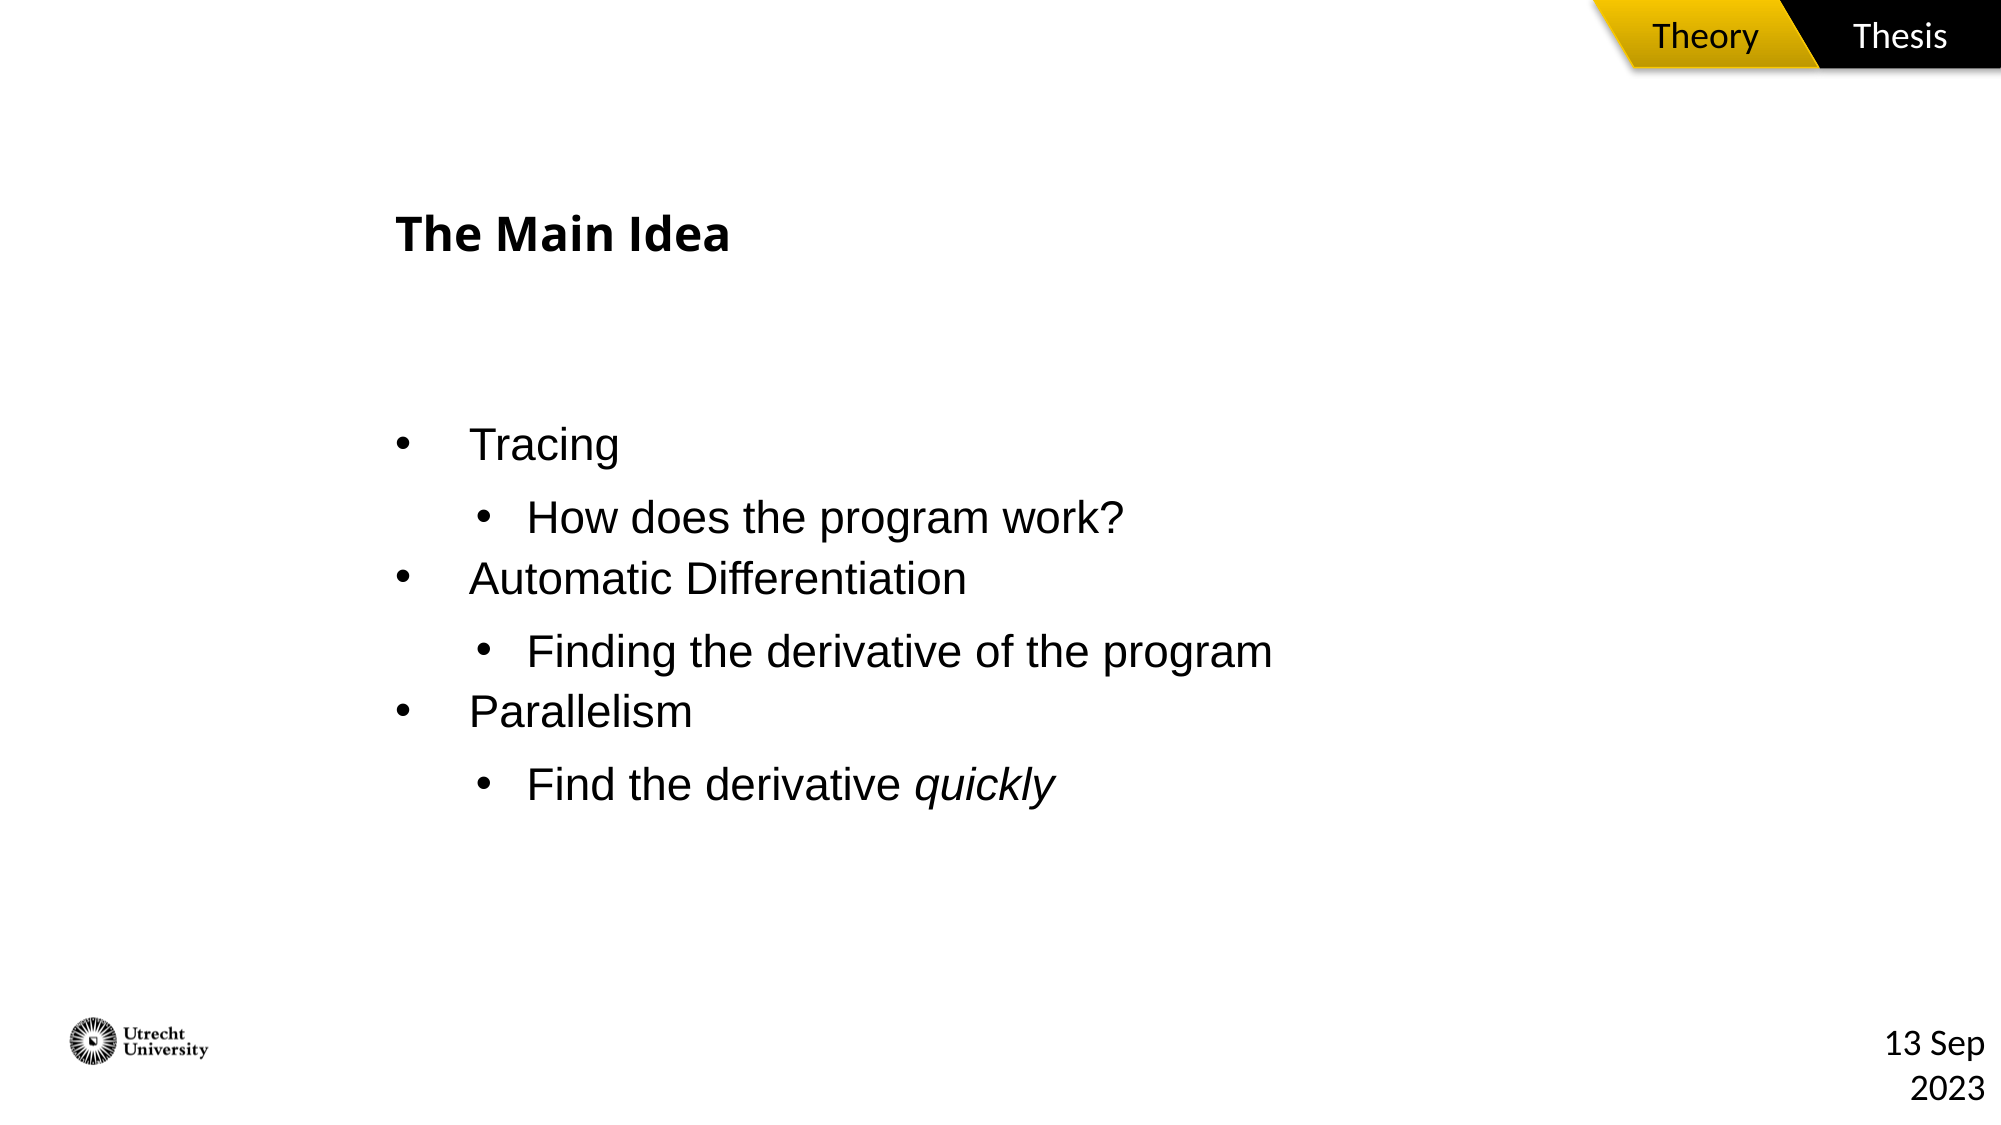

Thesis
Theory
# The Main Idea
Tracing
How does the program work?
Automatic Differentiation
Finding the derivative of the program
Parallelism
Find the derivative quickly
13 Sep 2023